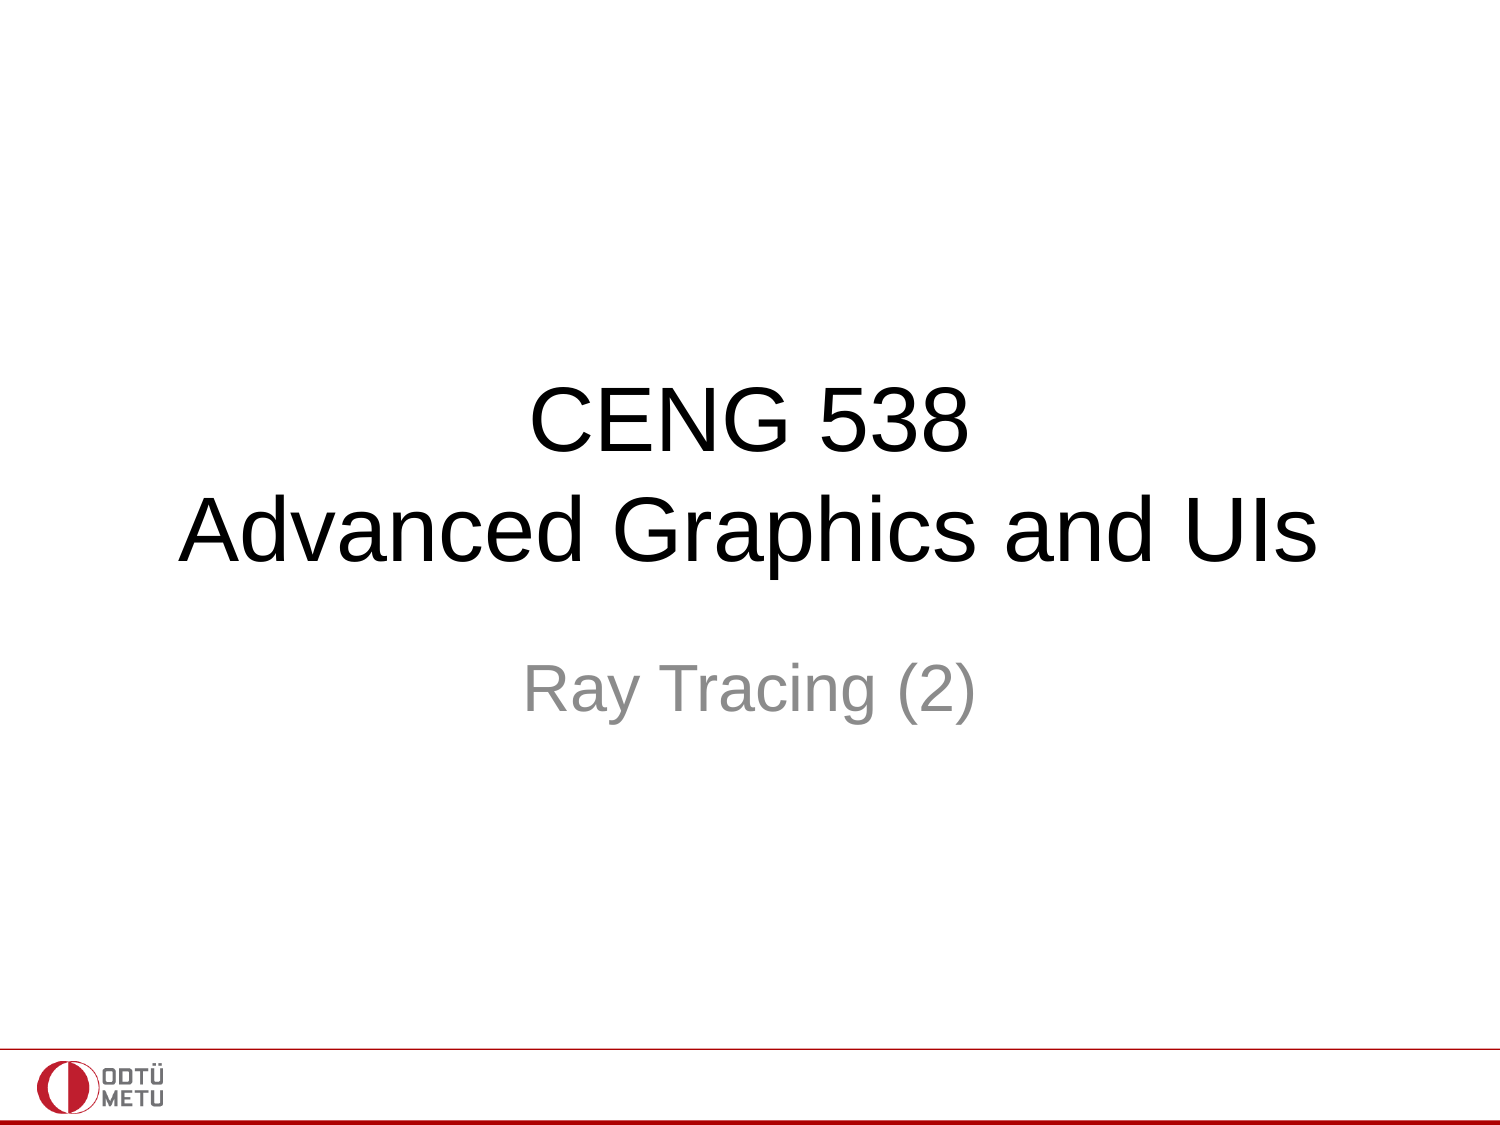

# CENG 538 Advanced Graphics and UIs
Ray Tracing (2)